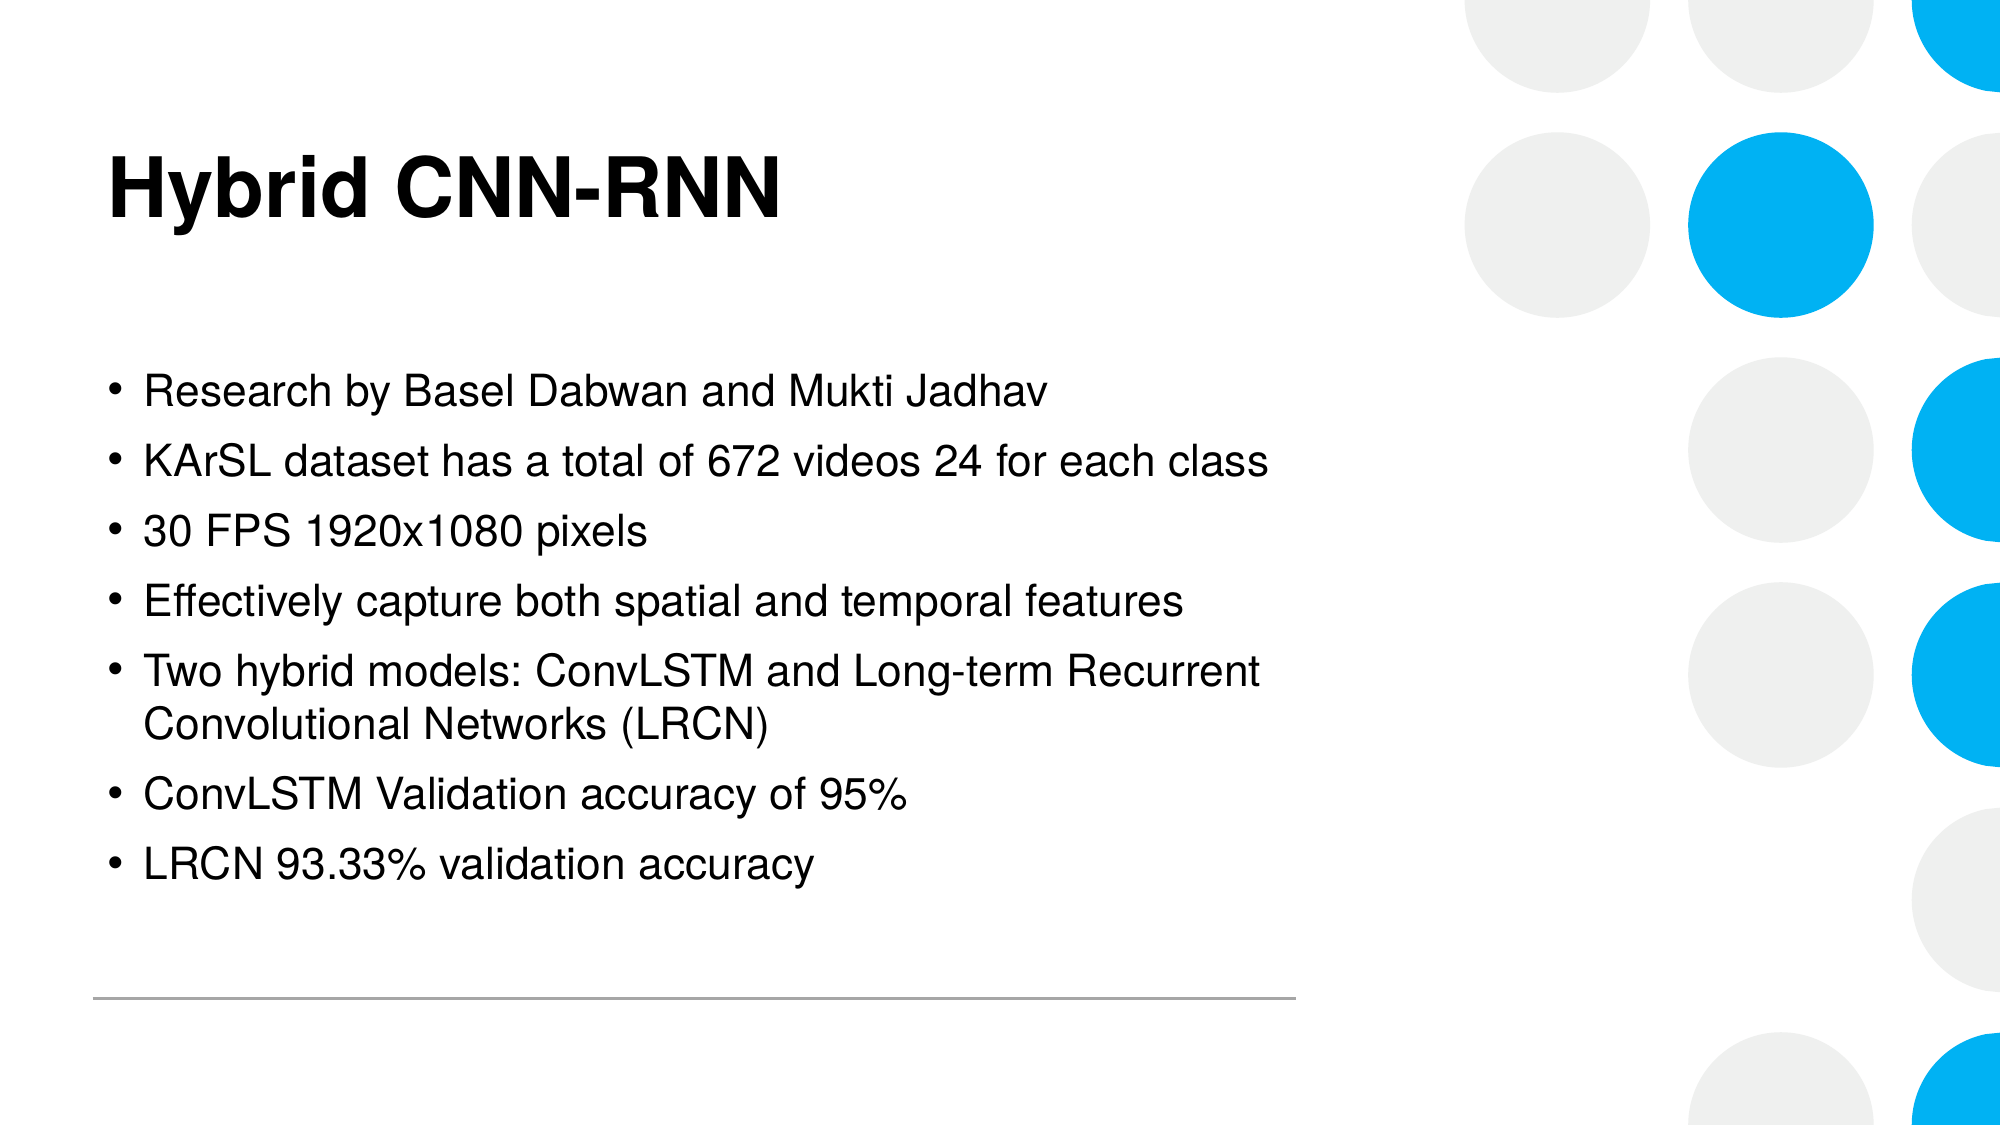

# Hybrid CNN-RNN

Research by Basel Dabwan and Mukti Jadhav
KArSL dataset has a total of 672 videos 24 for each class
30 FPS 1920x1080 pixels
Effectively capture both spatial and temporal features
Two hybrid models: ConvLSTM and Long-term Recurrent Convolutional Networks (LRCN)
ConvLSTM Validation accuracy of 95%
LRCN 93.33% validation accuracy